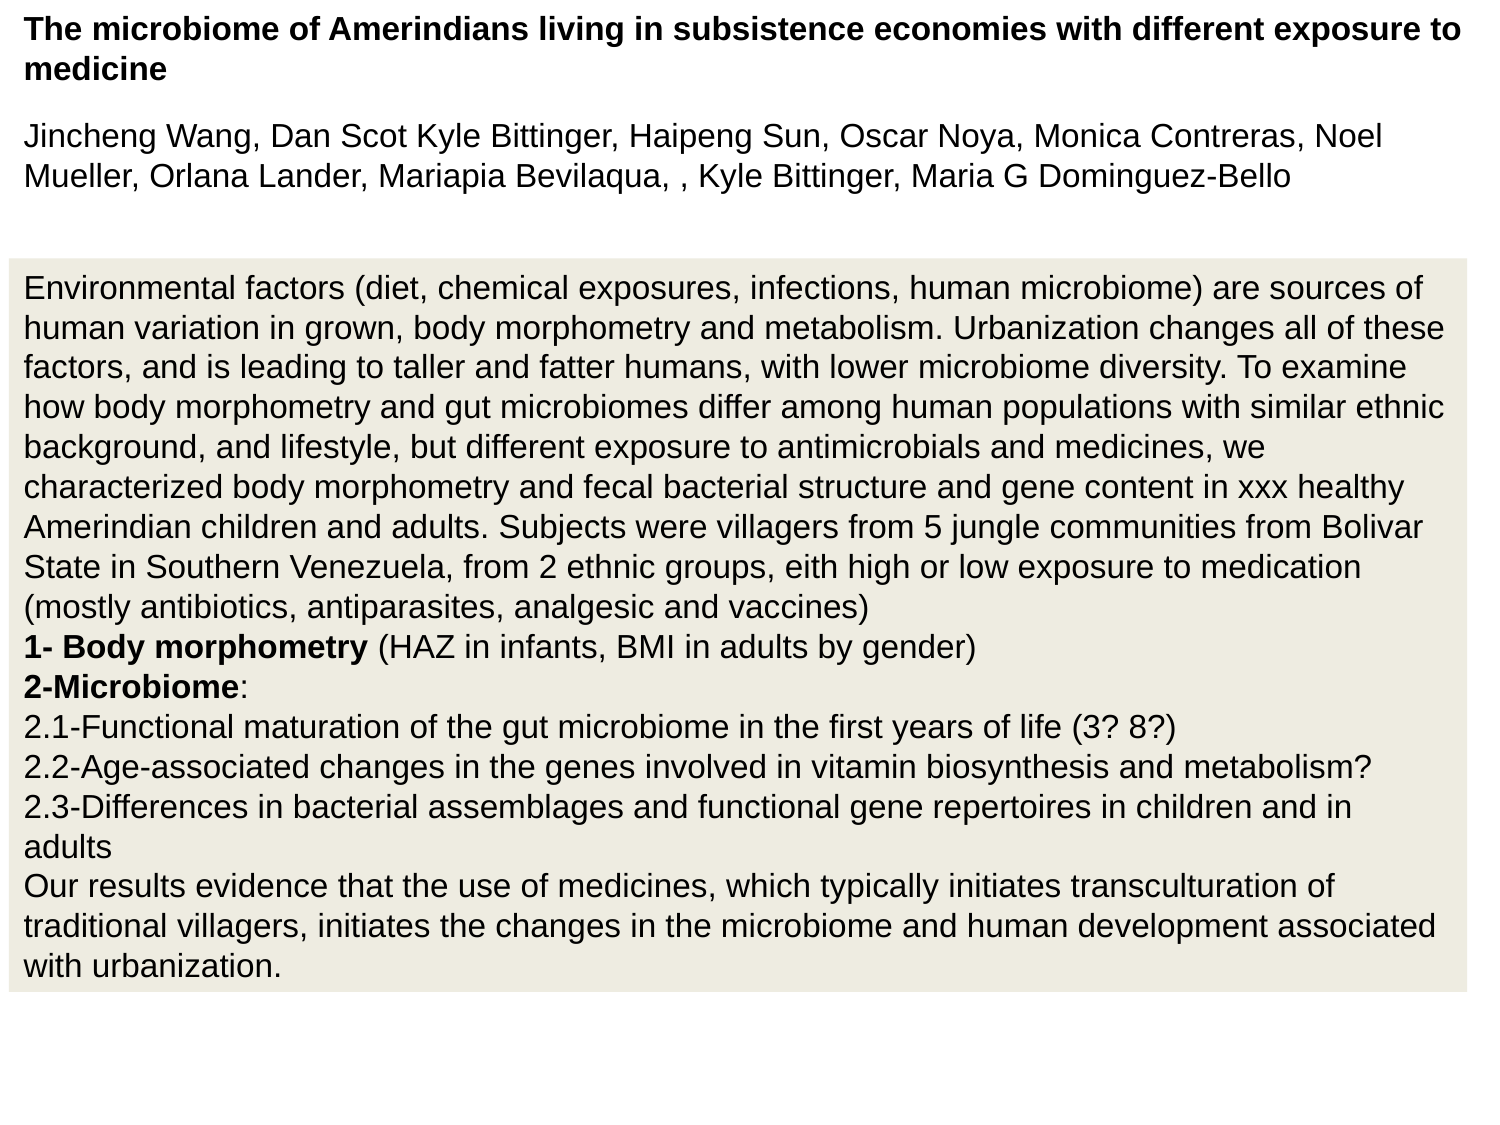

The microbiome of Amerindians living in subsistence economies with different exposure to medicine

Jincheng Wang, Dan Scot Kyle Bittinger, Haipeng Sun, Oscar Noya, Monica Contreras, Noel Mueller, Orlana Lander, Mariapia Bevilaqua, , Kyle Bittinger, Maria G Dominguez-Bello
Environmental factors (diet, chemical exposures, infections, human microbiome) are sources of human variation in grown, body morphometry and metabolism. Urbanization changes all of these factors, and is leading to taller and fatter humans, with lower microbiome diversity. To examine how body morphometry and gut microbiomes differ among human populations with similar ethnic background, and lifestyle, but different exposure to antimicrobials and medicines, we characterized body morphometry and fecal bacterial structure and gene content in xxx healthy Amerindian children and adults. Subjects were villagers from 5 jungle communities from Bolivar State in Southern Venezuela, from 2 ethnic groups, eith high or low exposure to medication (mostly antibiotics, antiparasites, analgesic and vaccines)
1- Body morphometry (HAZ in infants, BMI in adults by gender)
2-Microbiome:
2.1-Functional maturation of the gut microbiome in the first years of life (3? 8?)
2.2-Age-associated changes in the genes involved in vitamin biosynthesis and metabolism?
2.3-Differences in bacterial assemblages and functional gene repertoires in children and in adults
Our results evidence that the use of medicines, which typically initiates transculturation of traditional villagers, initiates the changes in the microbiome and human development associated with urbanization.